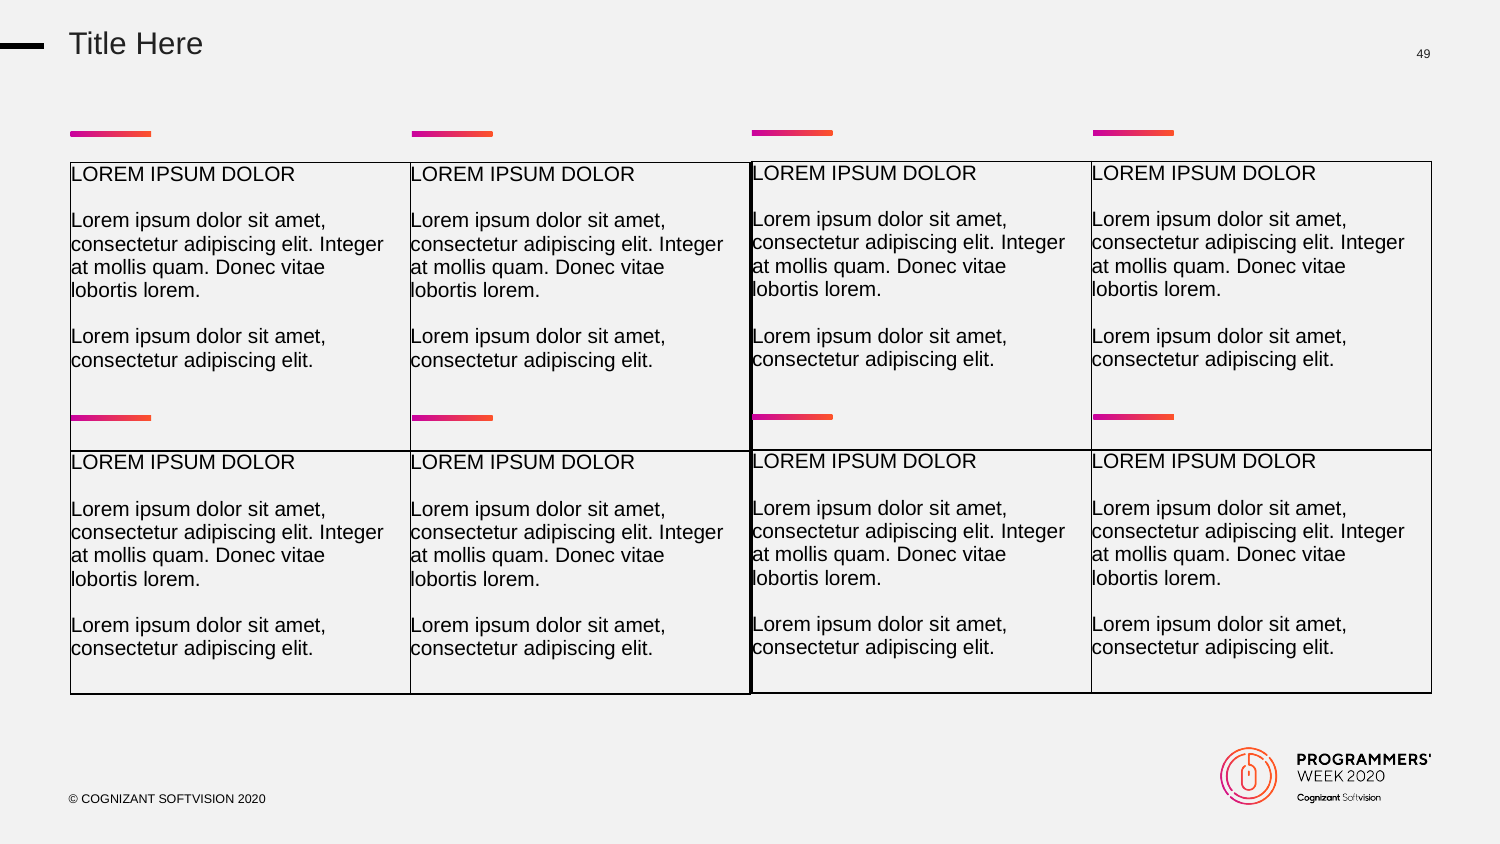

Title Here

| LOREM IPSUM DOLOR Lorem ipsum dolor sit amet, consectetur adipiscing elit. Integer at mollis quam. Donec vitae lobortis lorem. Lorem ipsum dolor sit amet, consectetur adipiscing elit. | LOREM IPSUM DOLOR Lorem ipsum dolor sit amet, consectetur adipiscing elit. Integer at mollis quam. Donec vitae lobortis lorem. Lorem ipsum dolor sit amet, consectetur adipiscing elit. |
| --- | --- |
| LOREM IPSUM DOLOR Lorem ipsum dolor sit amet, consectetur adipiscing elit. Integer at mollis quam. Donec vitae lobortis lorem. Lorem ipsum dolor sit amet, consectetur adipiscing elit. | LOREM IPSUM DOLOR Lorem ipsum dolor sit amet, consectetur adipiscing elit. Integer at mollis quam. Donec vitae lobortis lorem. Lorem ipsum dolor sit amet, consectetur adipiscing elit. |
| LOREM IPSUM DOLOR Lorem ipsum dolor sit amet, consectetur adipiscing elit. Integer at mollis quam. Donec vitae lobortis lorem. Lorem ipsum dolor sit amet, consectetur adipiscing elit. | LOREM IPSUM DOLOR Lorem ipsum dolor sit amet, consectetur adipiscing elit. Integer at mollis quam. Donec vitae lobortis lorem. Lorem ipsum dolor sit amet, consectetur adipiscing elit. |
| --- | --- |
| LOREM IPSUM DOLOR Lorem ipsum dolor sit amet, consectetur adipiscing elit. Integer at mollis quam. Donec vitae lobortis lorem. Lorem ipsum dolor sit amet, consectetur adipiscing elit. | LOREM IPSUM DOLOR Lorem ipsum dolor sit amet, consectetur adipiscing elit. Integer at mollis quam. Donec vitae lobortis lorem. Lorem ipsum dolor sit amet, consectetur adipiscing elit. |